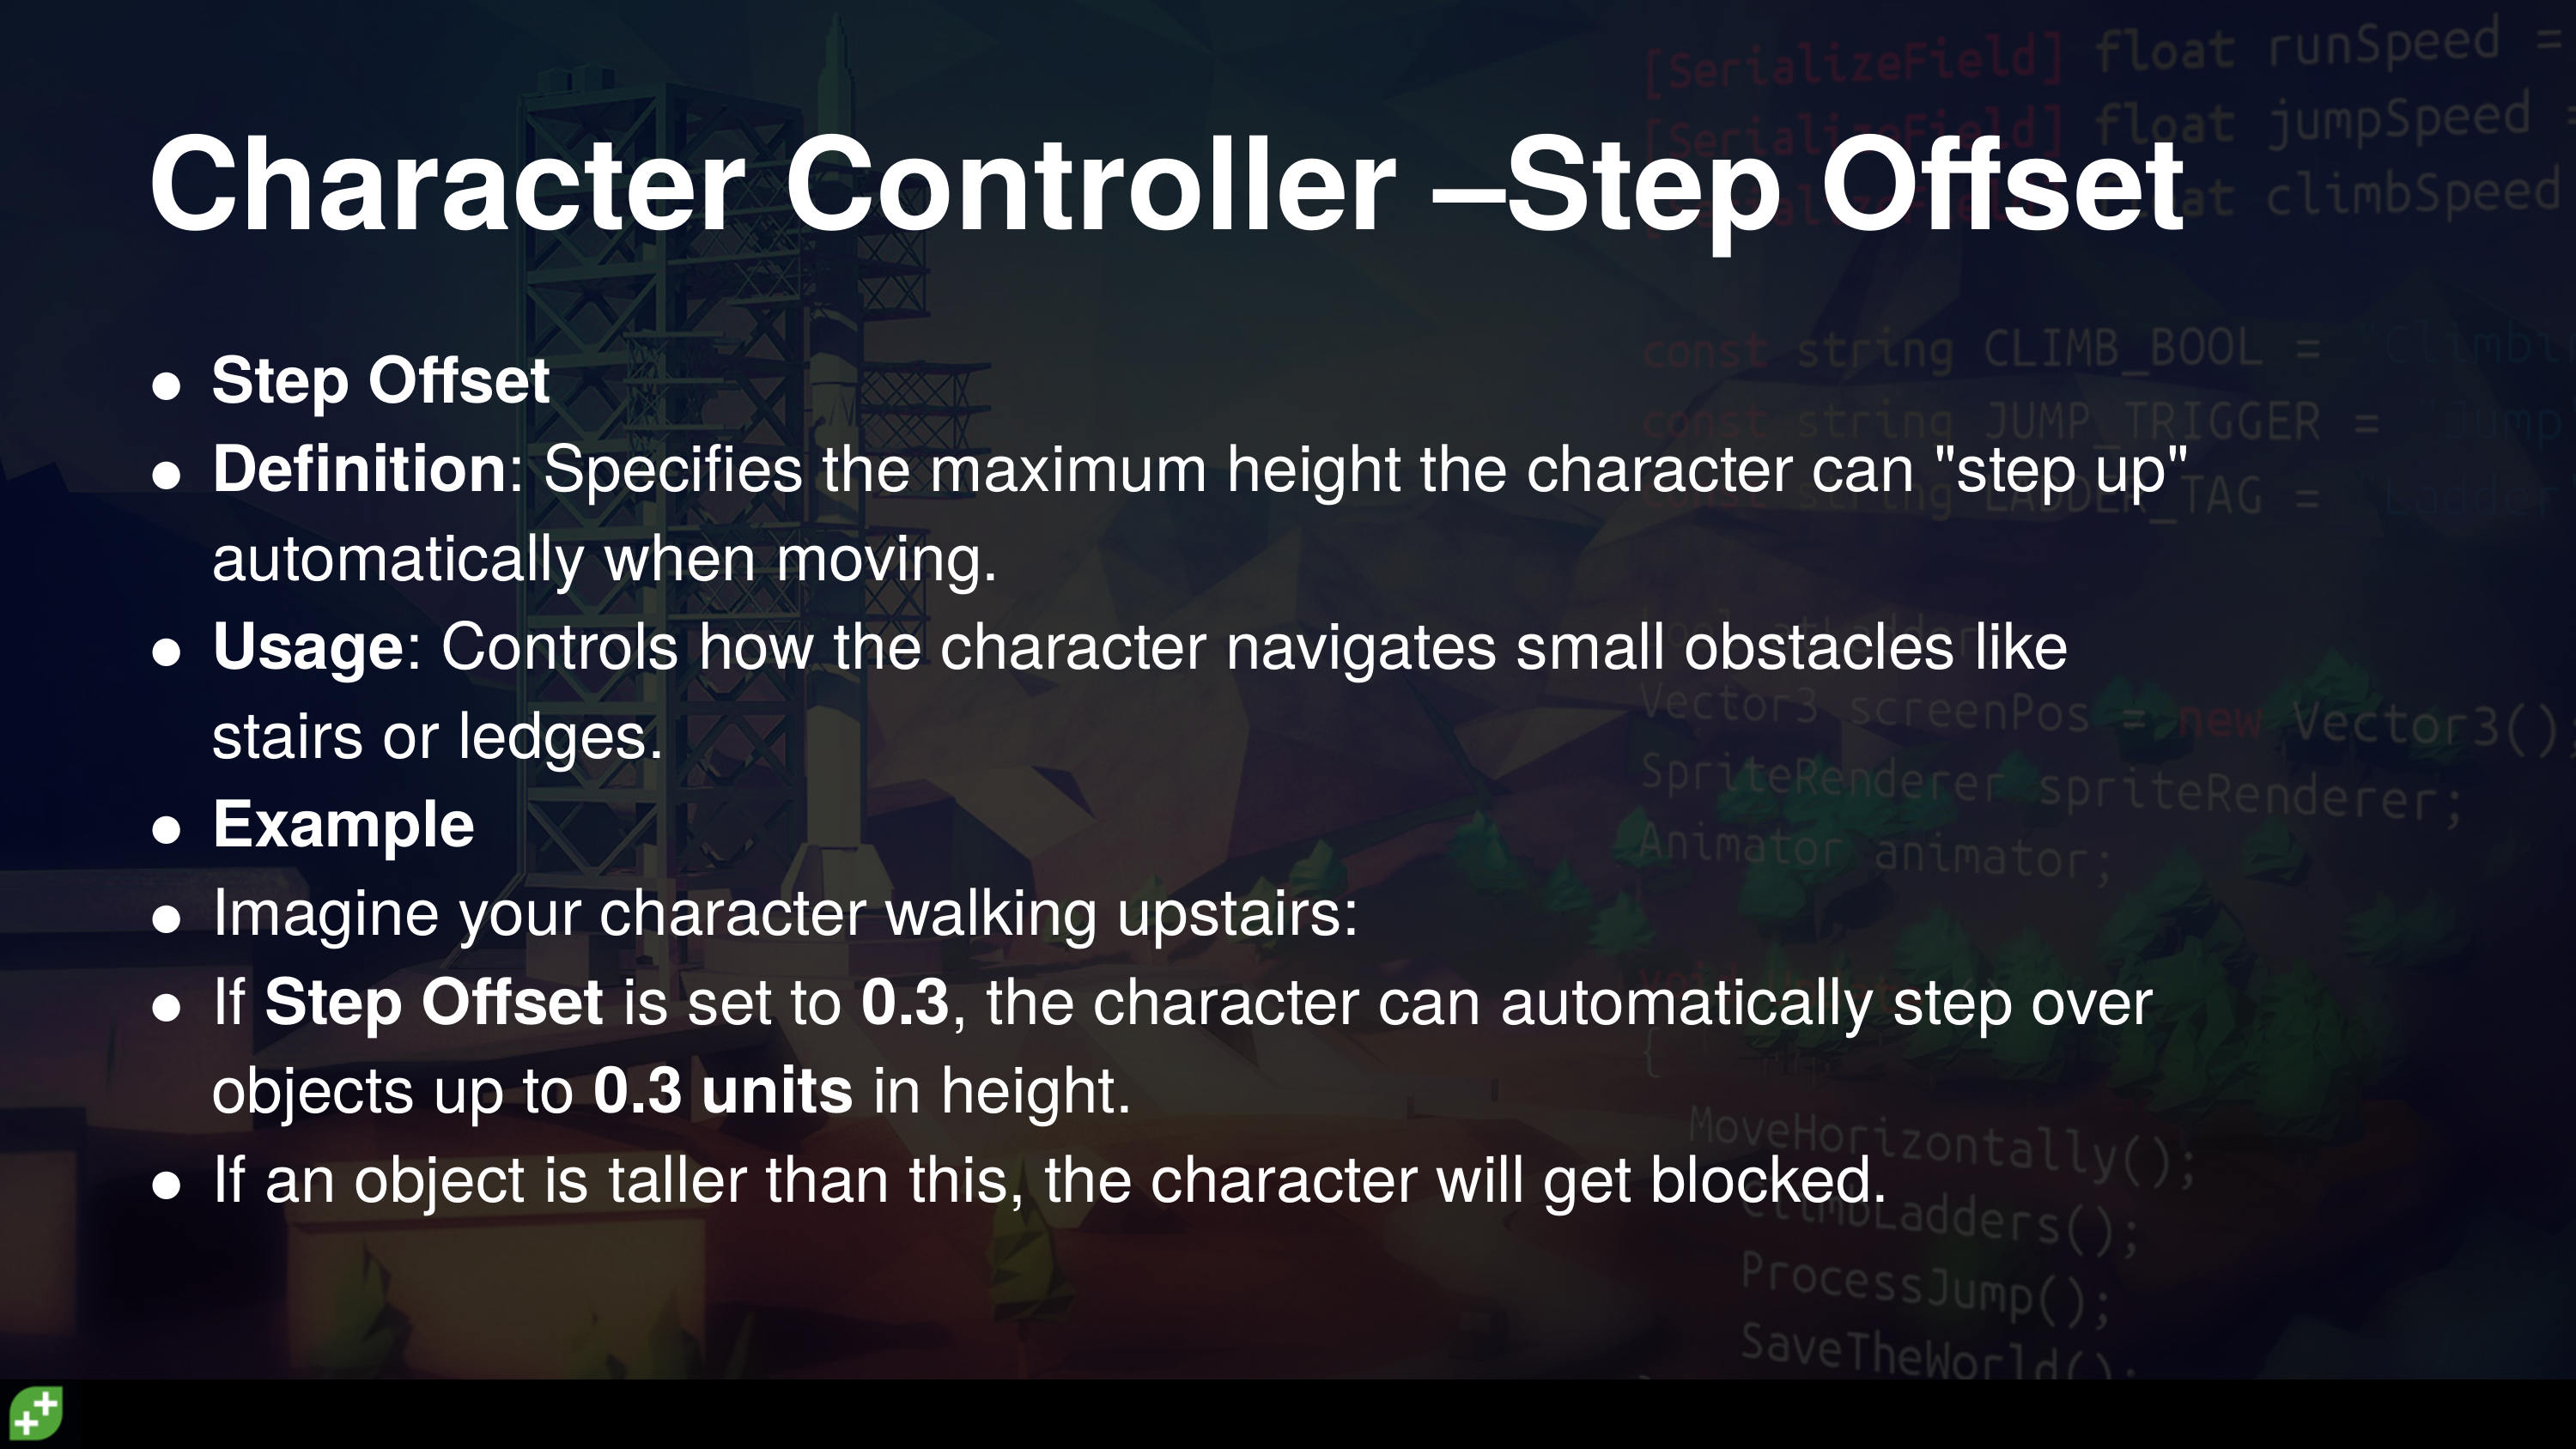

# Character Controller –Step Offset
Step Offset
Definition: Specifies the maximum height the character can "step up" automatically when moving.
Usage: Controls how the character navigates small obstacles like stairs or ledges.
Example
Imagine your character walking upstairs:
If Step Offset is set to 0.3, the character can automatically step over objects up to 0.3 units in height.
If an object is taller than this, the character will get blocked.